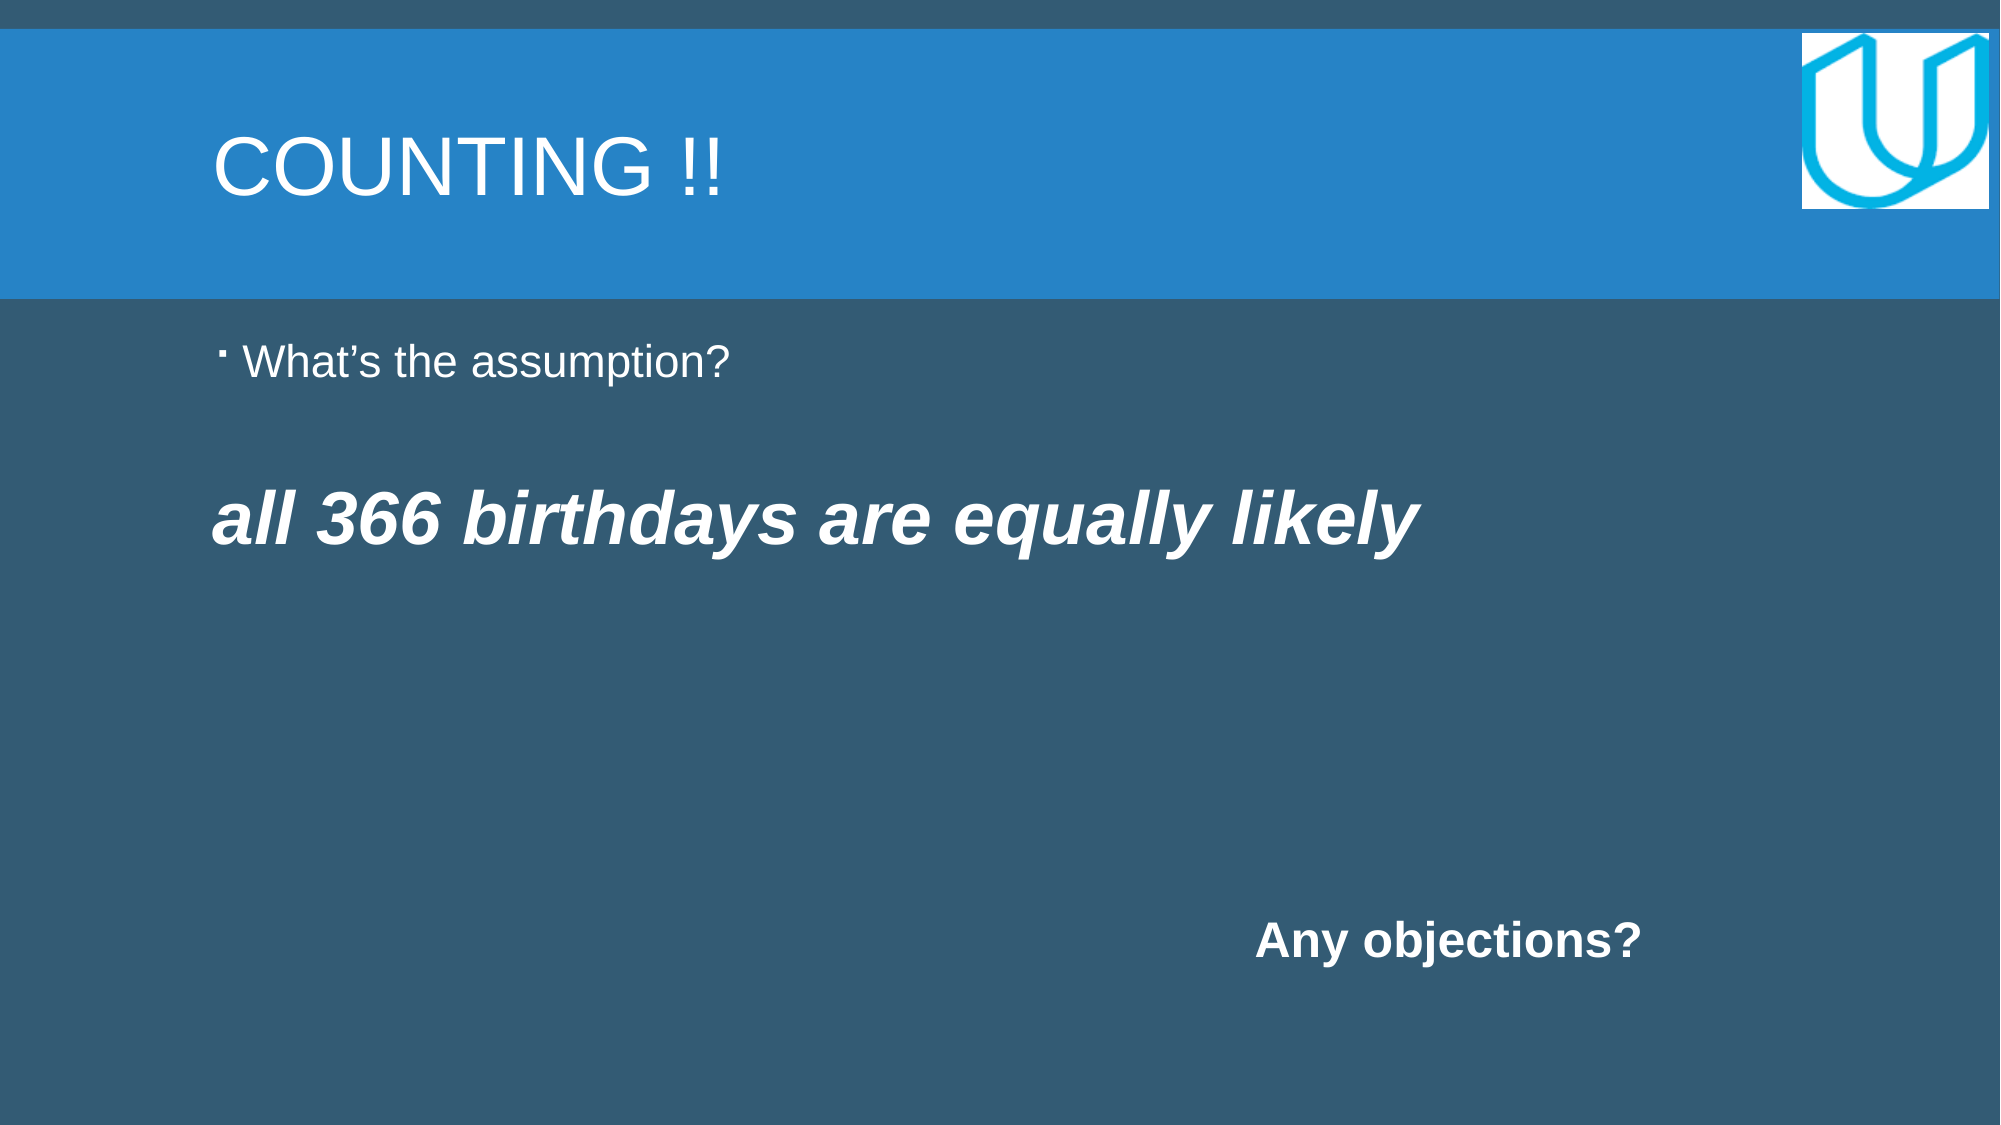

# Counting !!
What’s the assumption?

all 366 birthdays are equally likely

Any objections?